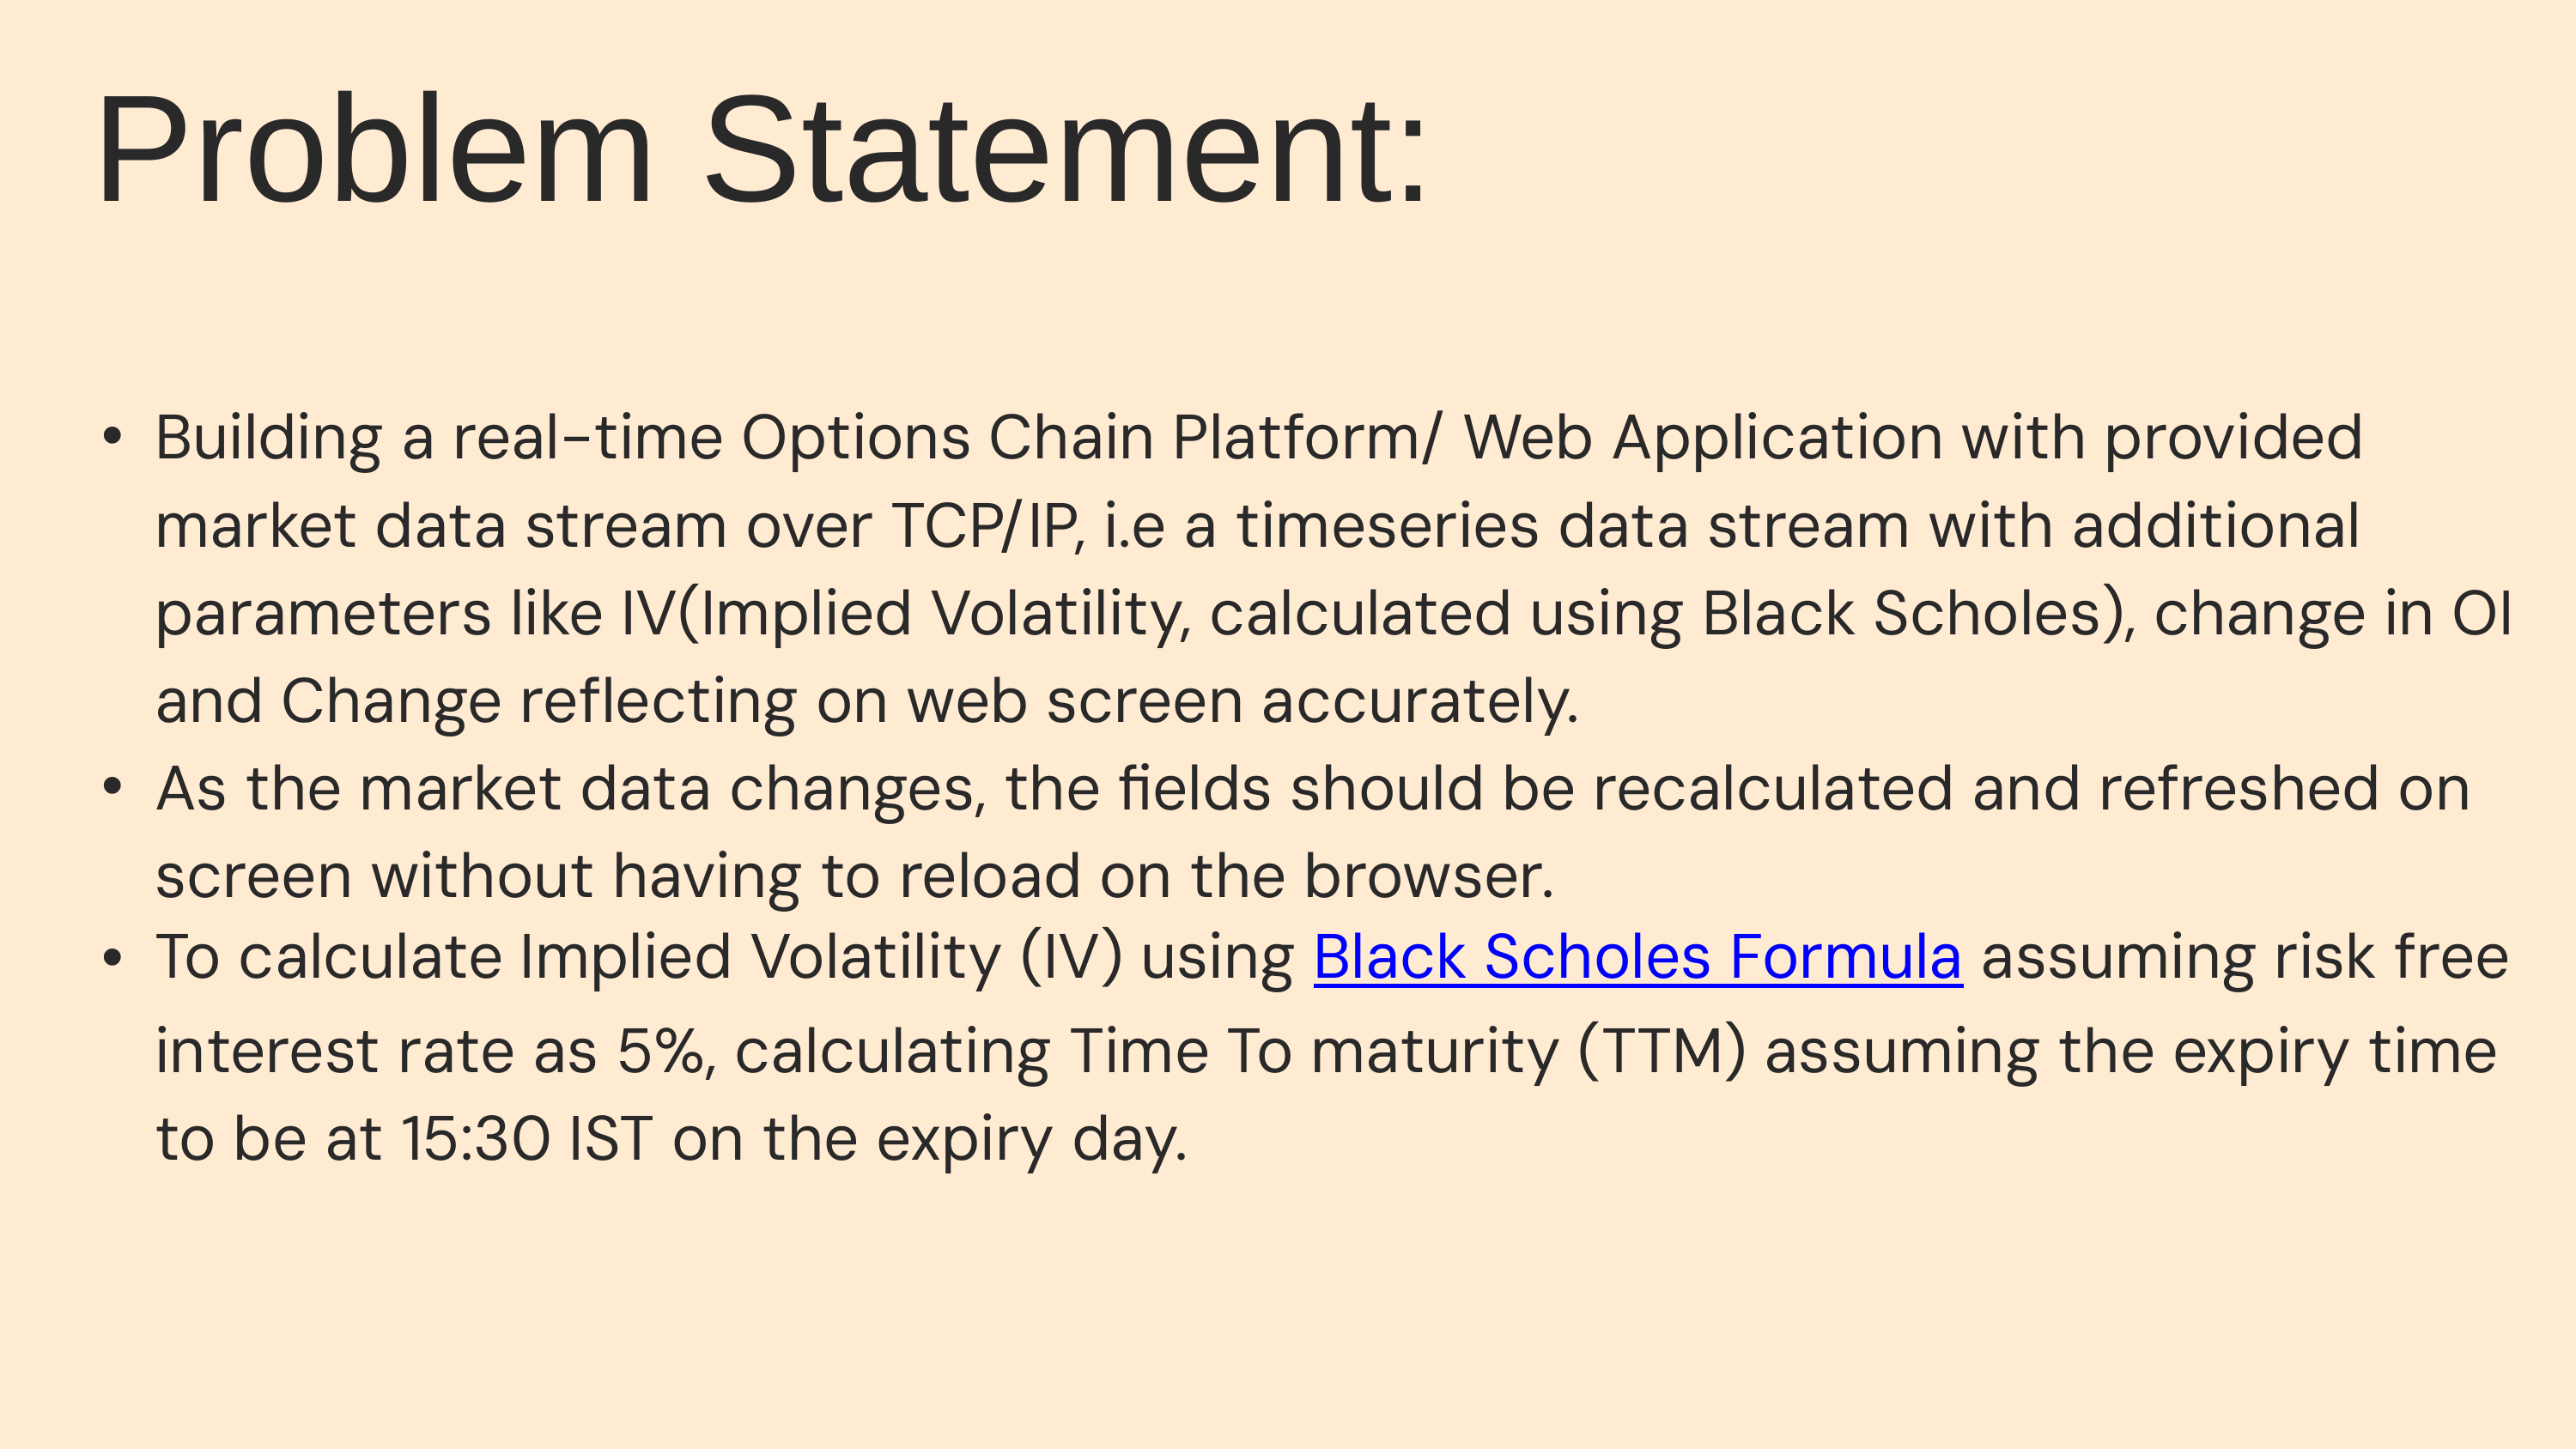

Problem Statement:

Building a real-time Options Chain Platform/ Web Application with provided market data stream over TCP/IP, i.e a timeseries data stream with additional parameters like IV(Implied Volatility, calculated using Black Scholes), change in OI and Change reflecting on web screen accurately.
As the market data changes, the fields should be recalculated and refreshed on screen without having to reload on the browser.
To calculate Implied Volatility (IV) using Black Scholes Formula assuming risk free interest rate as 5%, calculating Time To maturity (TTM) assuming the expiry time to be at 15:30 IST on the expiry day.